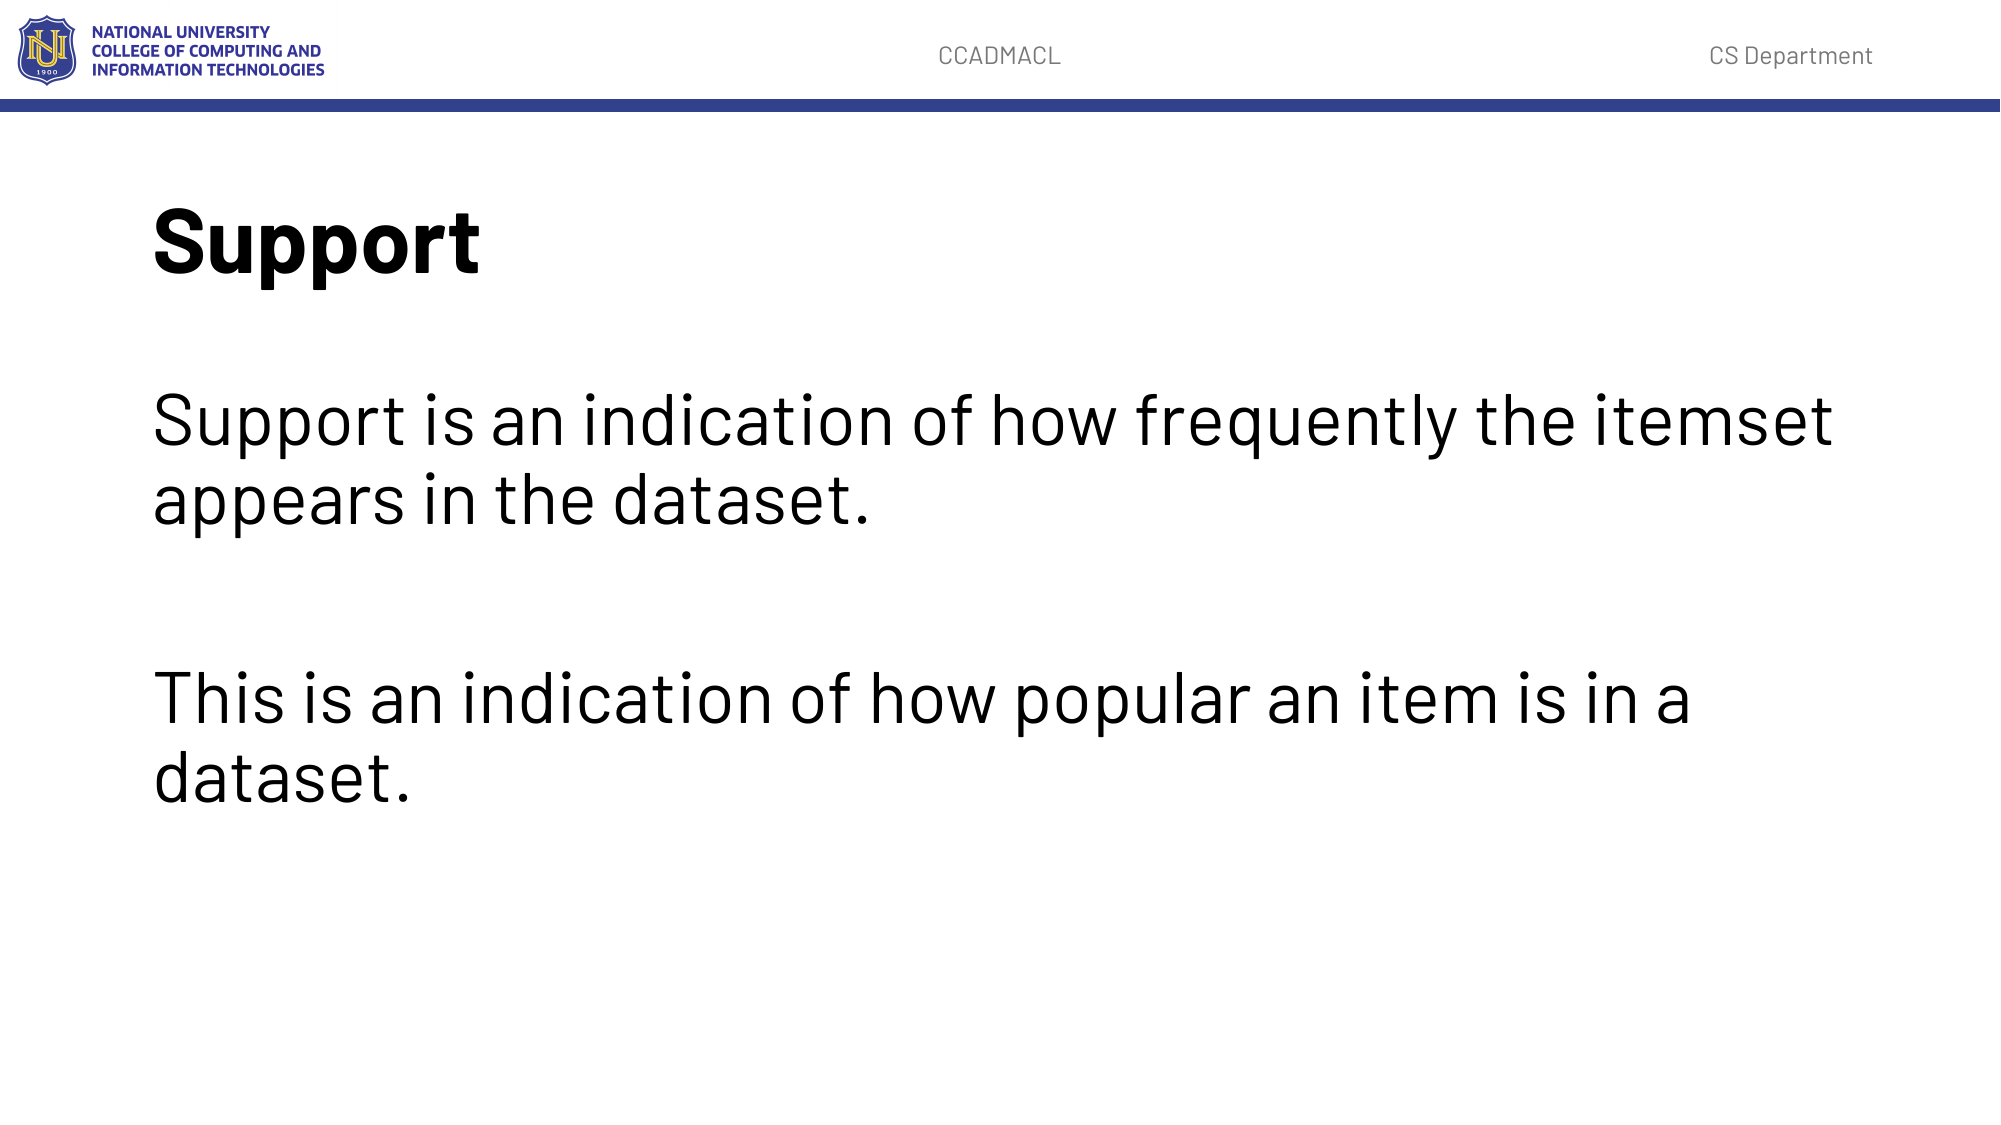

# Support
Support is an indication of how frequently the itemset appears in the dataset.

This is an indication of how popular an item is in a dataset.